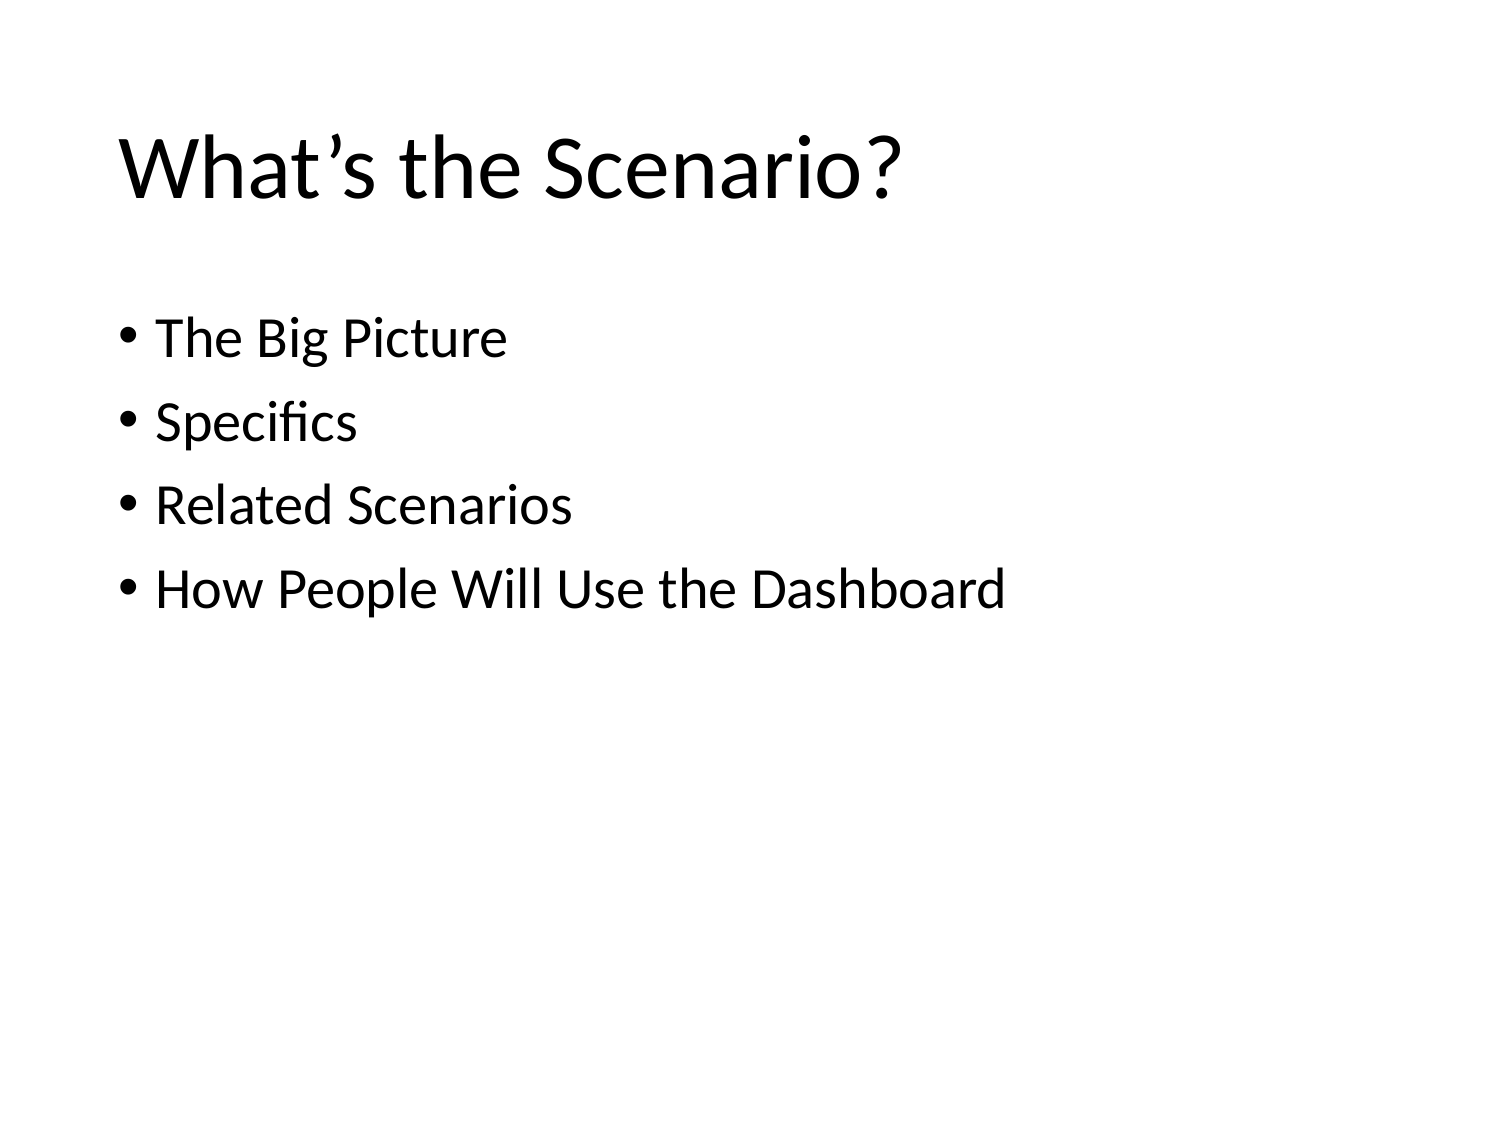

# What’s the Scenario?
The Big Picture
Specifics
Related Scenarios
How People Will Use the Dashboard